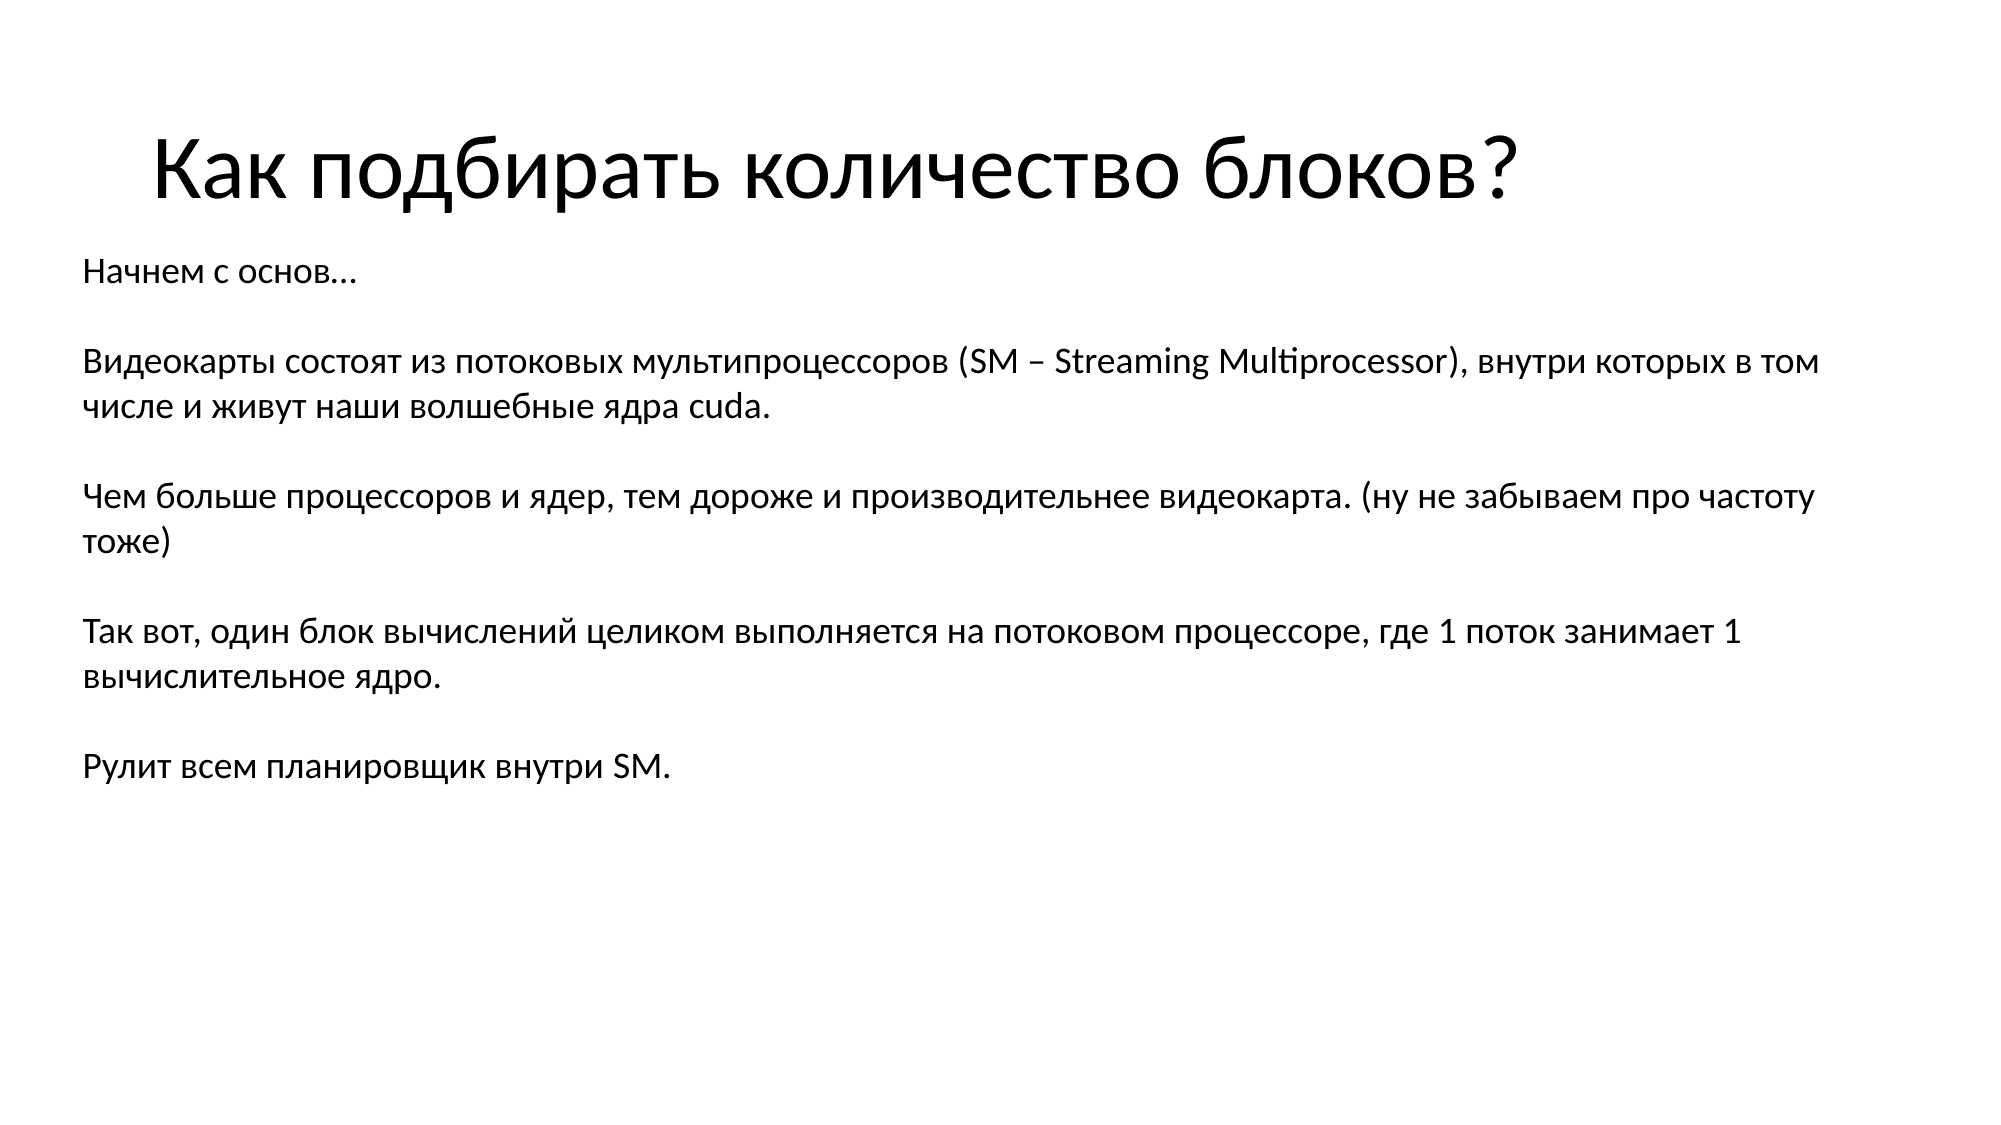

# Как подбирать количество блоков?
Начнем с основ…

Видеокарты состоят из потоковых мультипроцессоров (SM – Streaming Multiprocessor), внутри которых в том числе и живут наши волшебные ядра cuda.

Чем больше процессоров и ядер, тем дороже и производительнее видеокарта. (ну не забываем про частоту тоже)

Так вот, один блок вычислений целиком выполняется на потоковом процессоре, где 1 поток занимает 1 вычислительное ядро.

Рулит всем планировщик внутри SM.